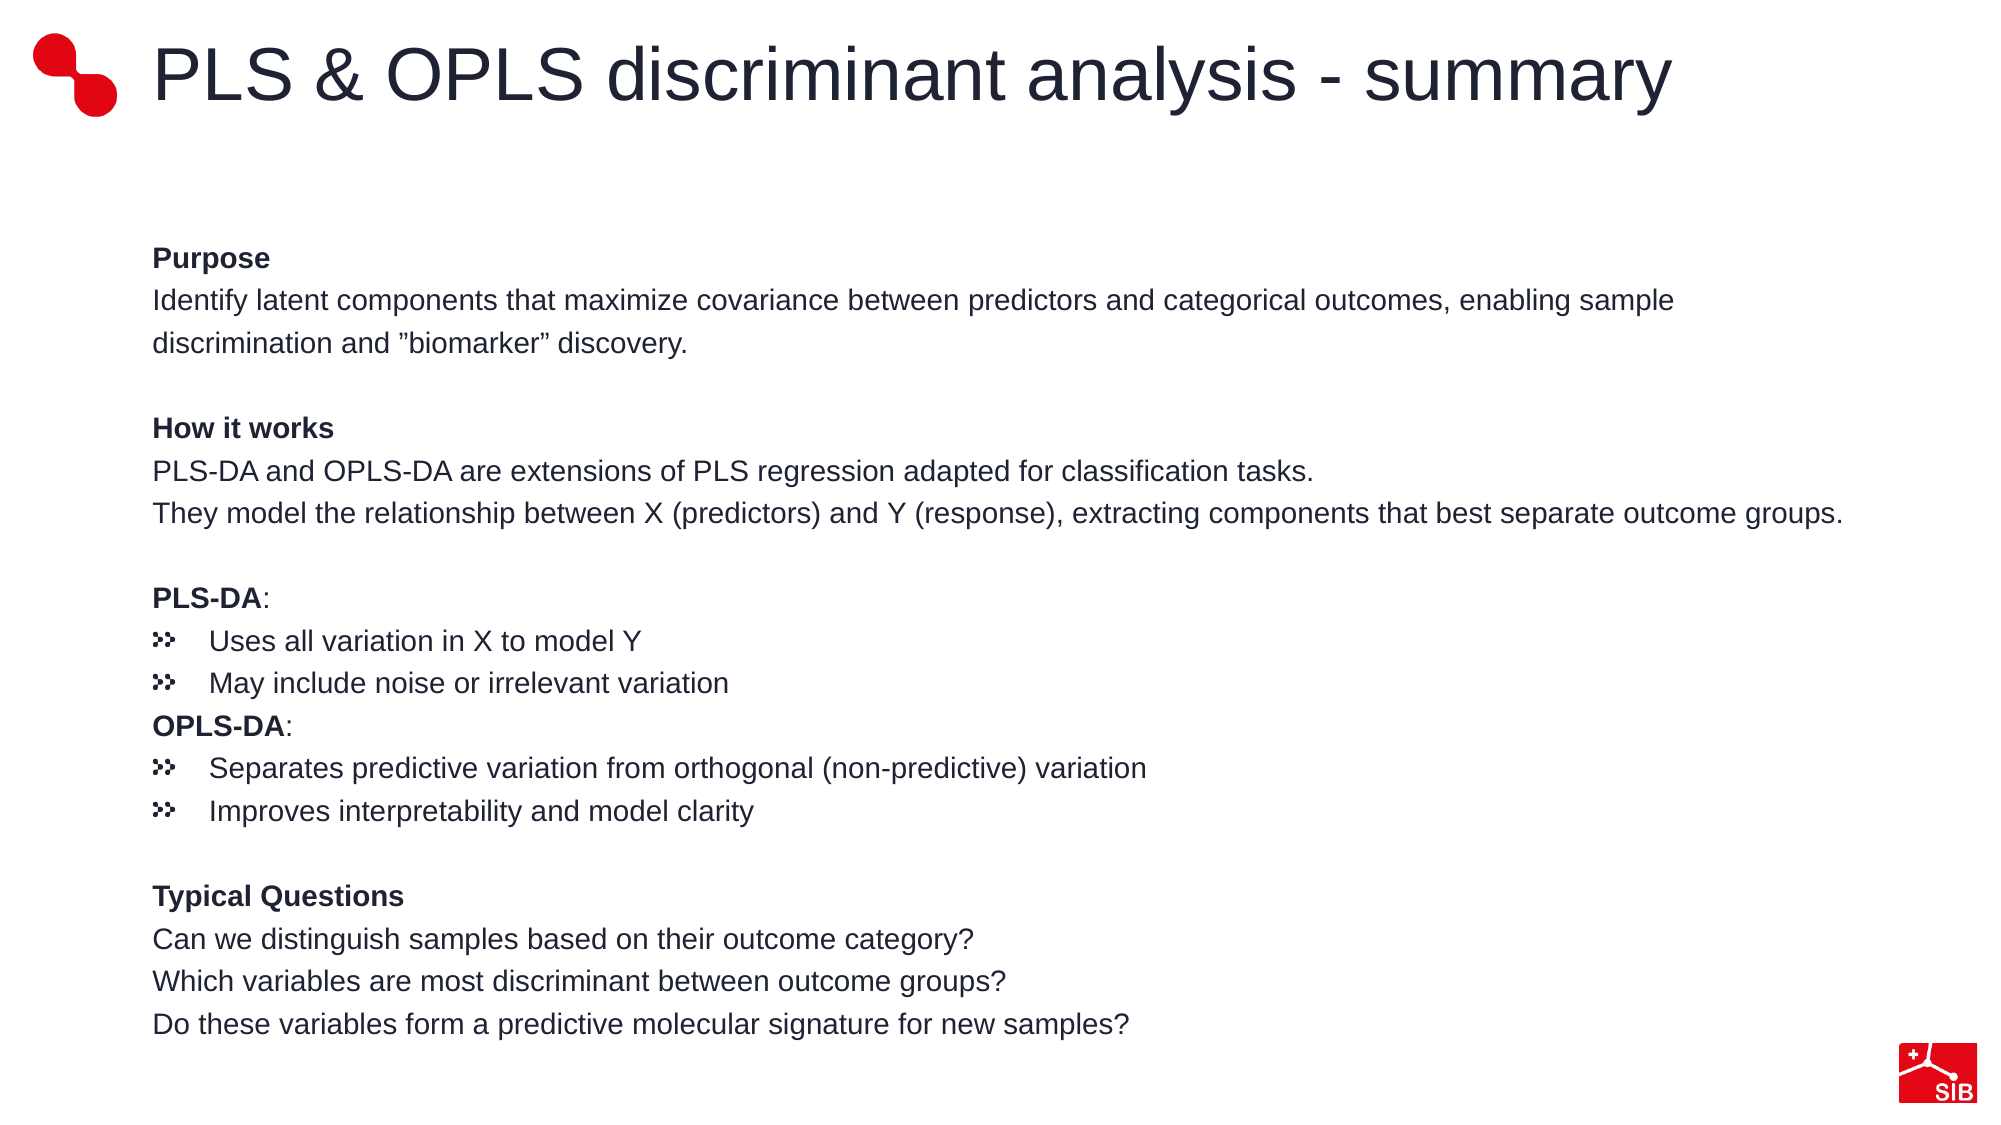

# PLS & OPLS discriminant analysis - summary
Purpose
Identify latent components that maximize covariance between predictors and categorical outcomes, enabling sample discrimination and ”biomarker” discovery.

How it works
PLS-DA and OPLS-DA are extensions of PLS regression adapted for classification tasks.
They model the relationship between X (predictors) and Y (response), extracting components that best separate outcome groups.

PLS-DA:
Uses all variation in X to model Y
May include noise or irrelevant variation
OPLS-DA:
Separates predictive variation from orthogonal (non-predictive) variation
Improves interpretability and model clarity

Typical Questions
Can we distinguish samples based on their outcome category?
Which variables are most discriminant between outcome groups?
Do these variables form a predictive molecular signature for new samples?